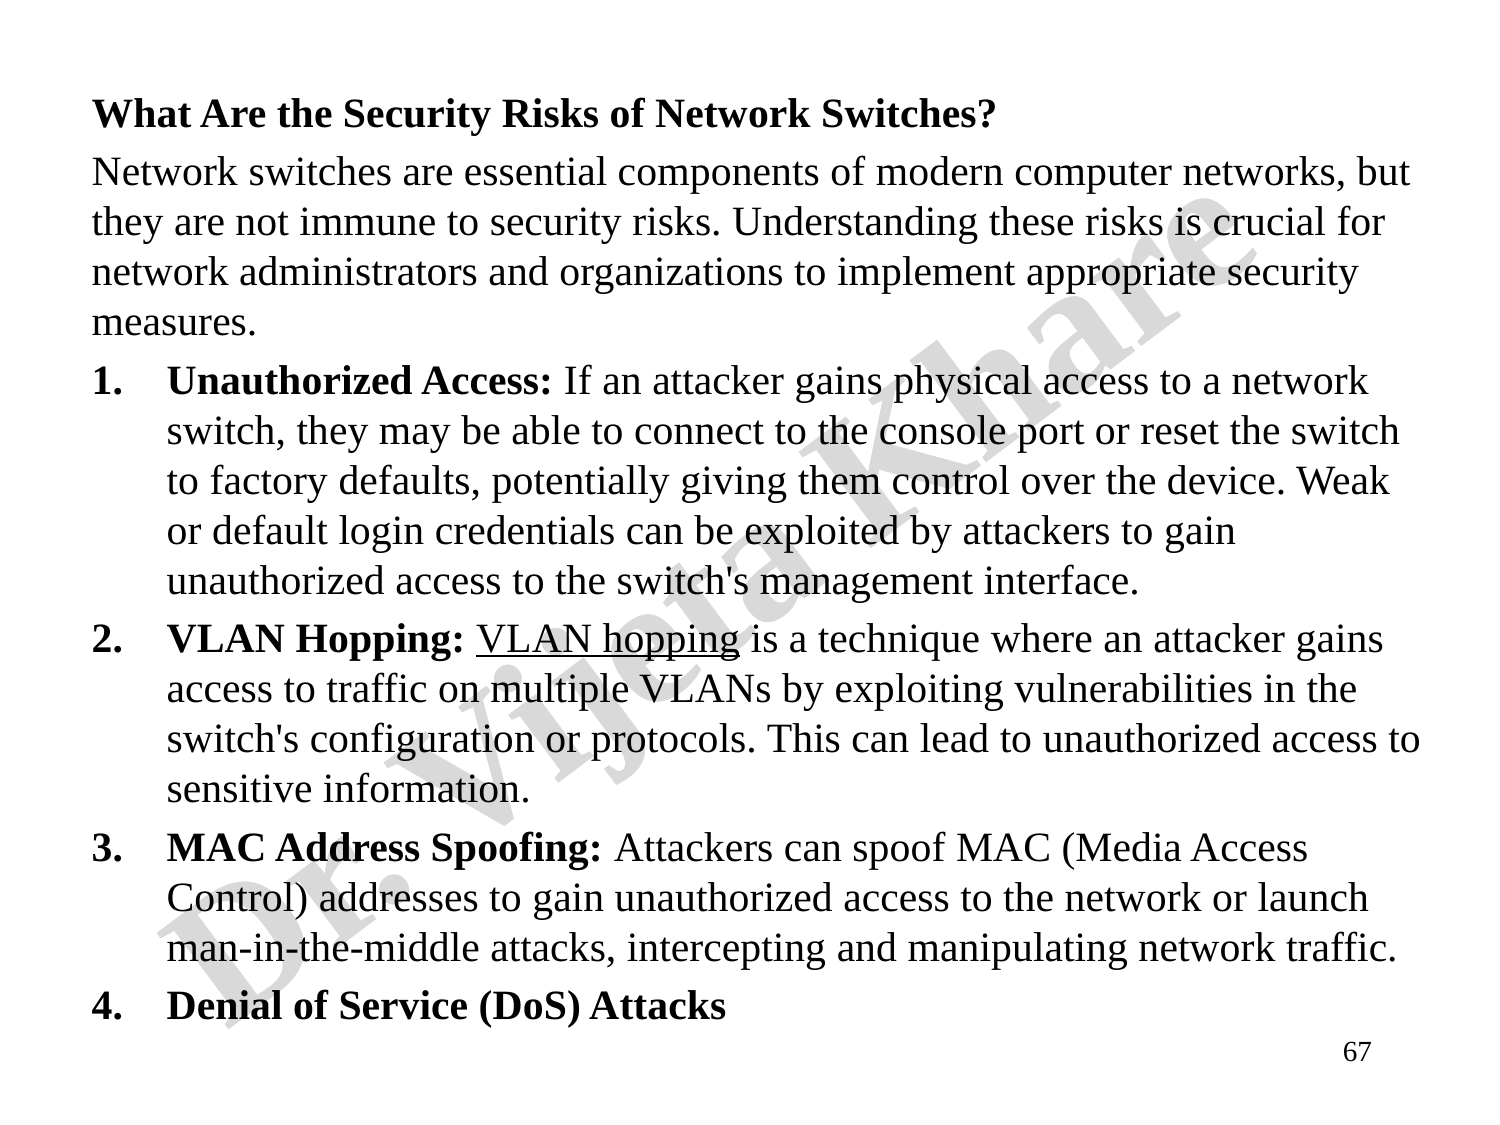

What Are the Security Risks of Network Switches?
Network switches are essential components of modern computer networks, but they are not immune to security risks. Understanding these risks is crucial for network administrators and organizations to implement appropriate security measures.
Unauthorized Access: If an attacker gains physical access to a network switch, they may be able to connect to the console port or reset the switch to factory defaults, potentially giving them control over the device. Weak or default login credentials can be exploited by attackers to gain unauthorized access to the switch's management interface.
VLAN Hopping: VLAN hopping is a technique where an attacker gains access to traffic on multiple VLANs by exploiting vulnerabilities in the switch's configuration or protocols. This can lead to unauthorized access to sensitive information.
MAC Address Spoofing: Attackers can spoof MAC (Media Access Control) addresses to gain unauthorized access to the network or launch man-in-the-middle attacks, intercepting and manipulating network traffic.
Denial of Service (DoS) Attacks
67